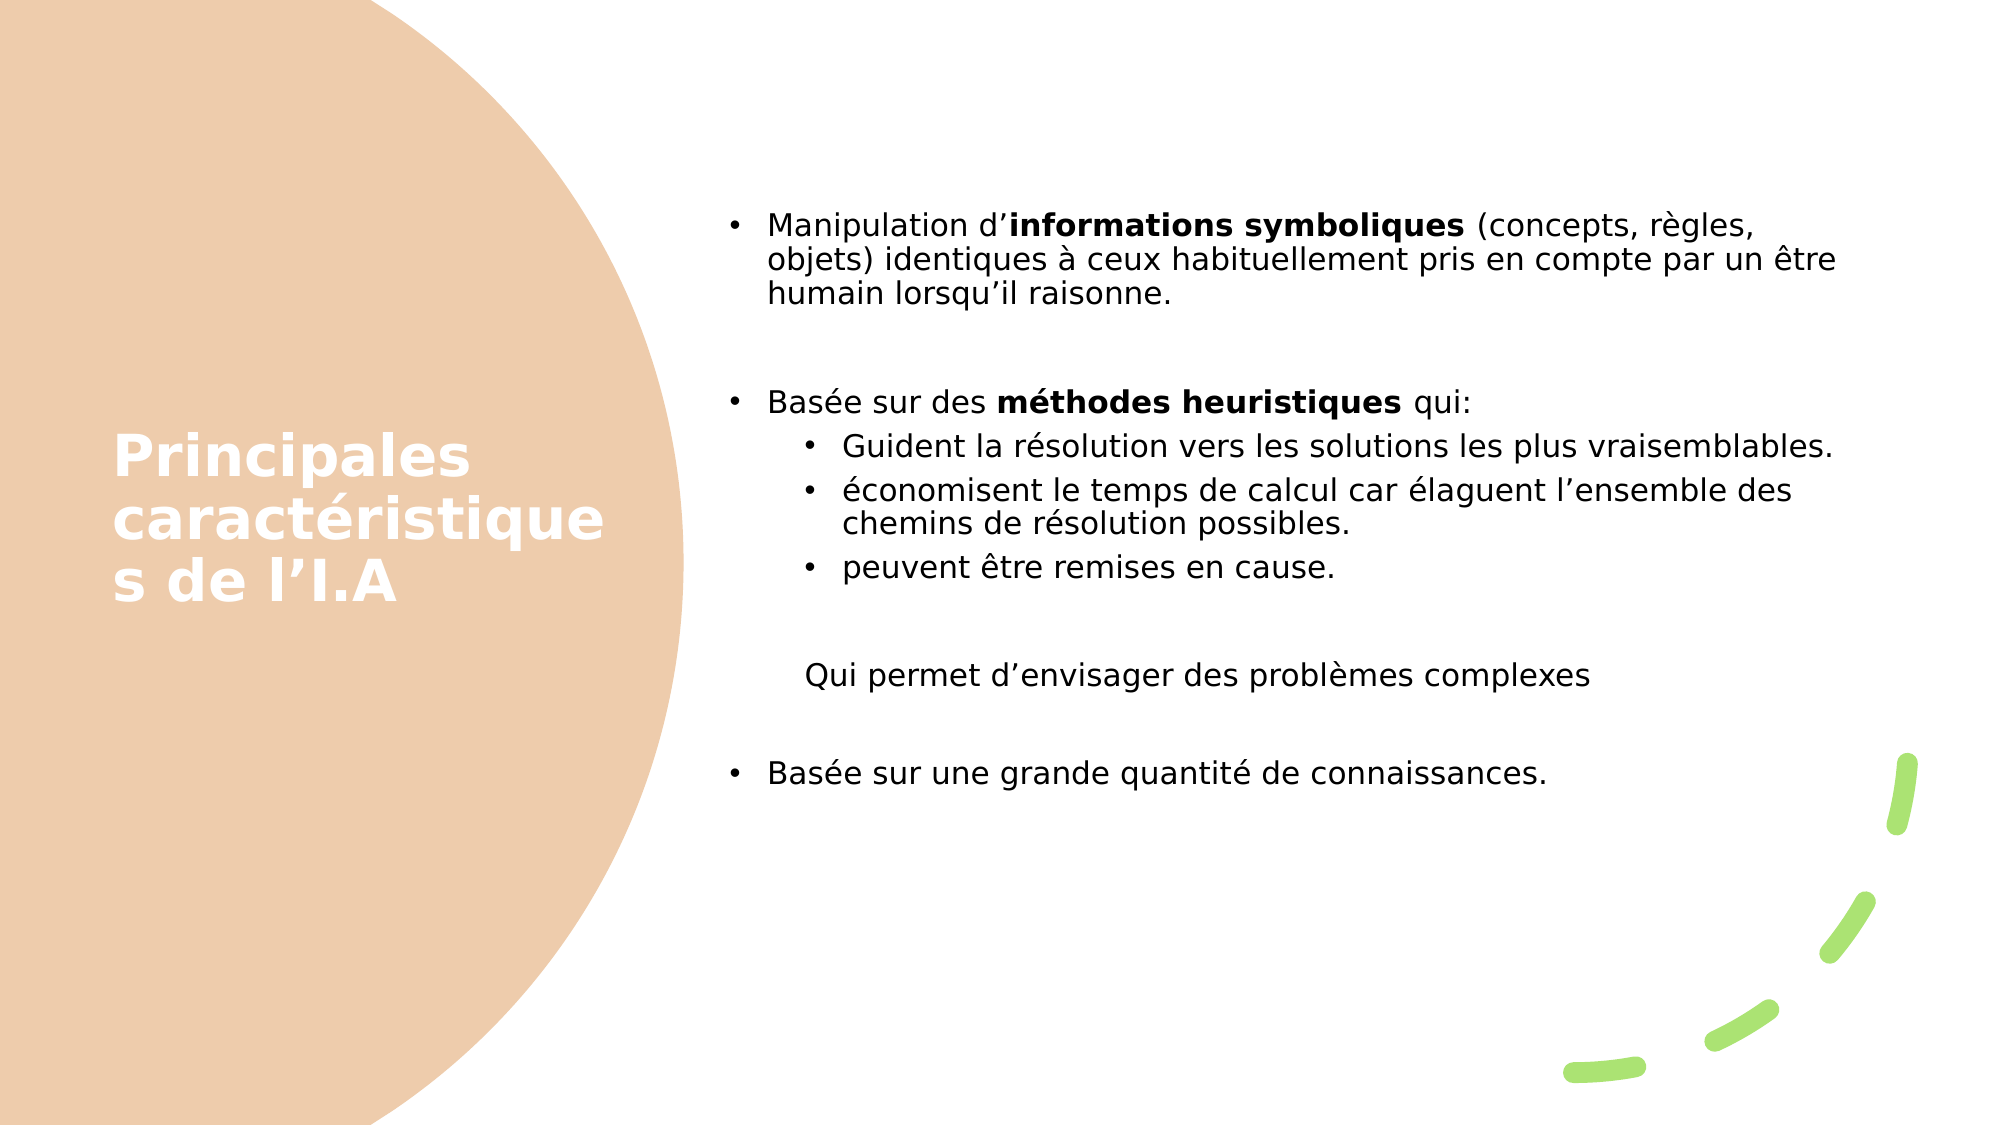

Manipulation d’informations symboliques (concepts, règles, objets) identiques à ceux habituellement pris en compte par un être humain lorsqu’il raisonne.

Basée sur des méthodes heuristiques qui:
Guident la résolution vers les solutions les plus vraisemblables.
économisent le temps de calcul car élaguent l’ensemble des chemins de résolution possibles.
peuvent être remises en cause.

Qui permet d’envisager des problèmes complexes

Basée sur une grande quantité de connaissances.

# Principales caractéristiques de l’I.A